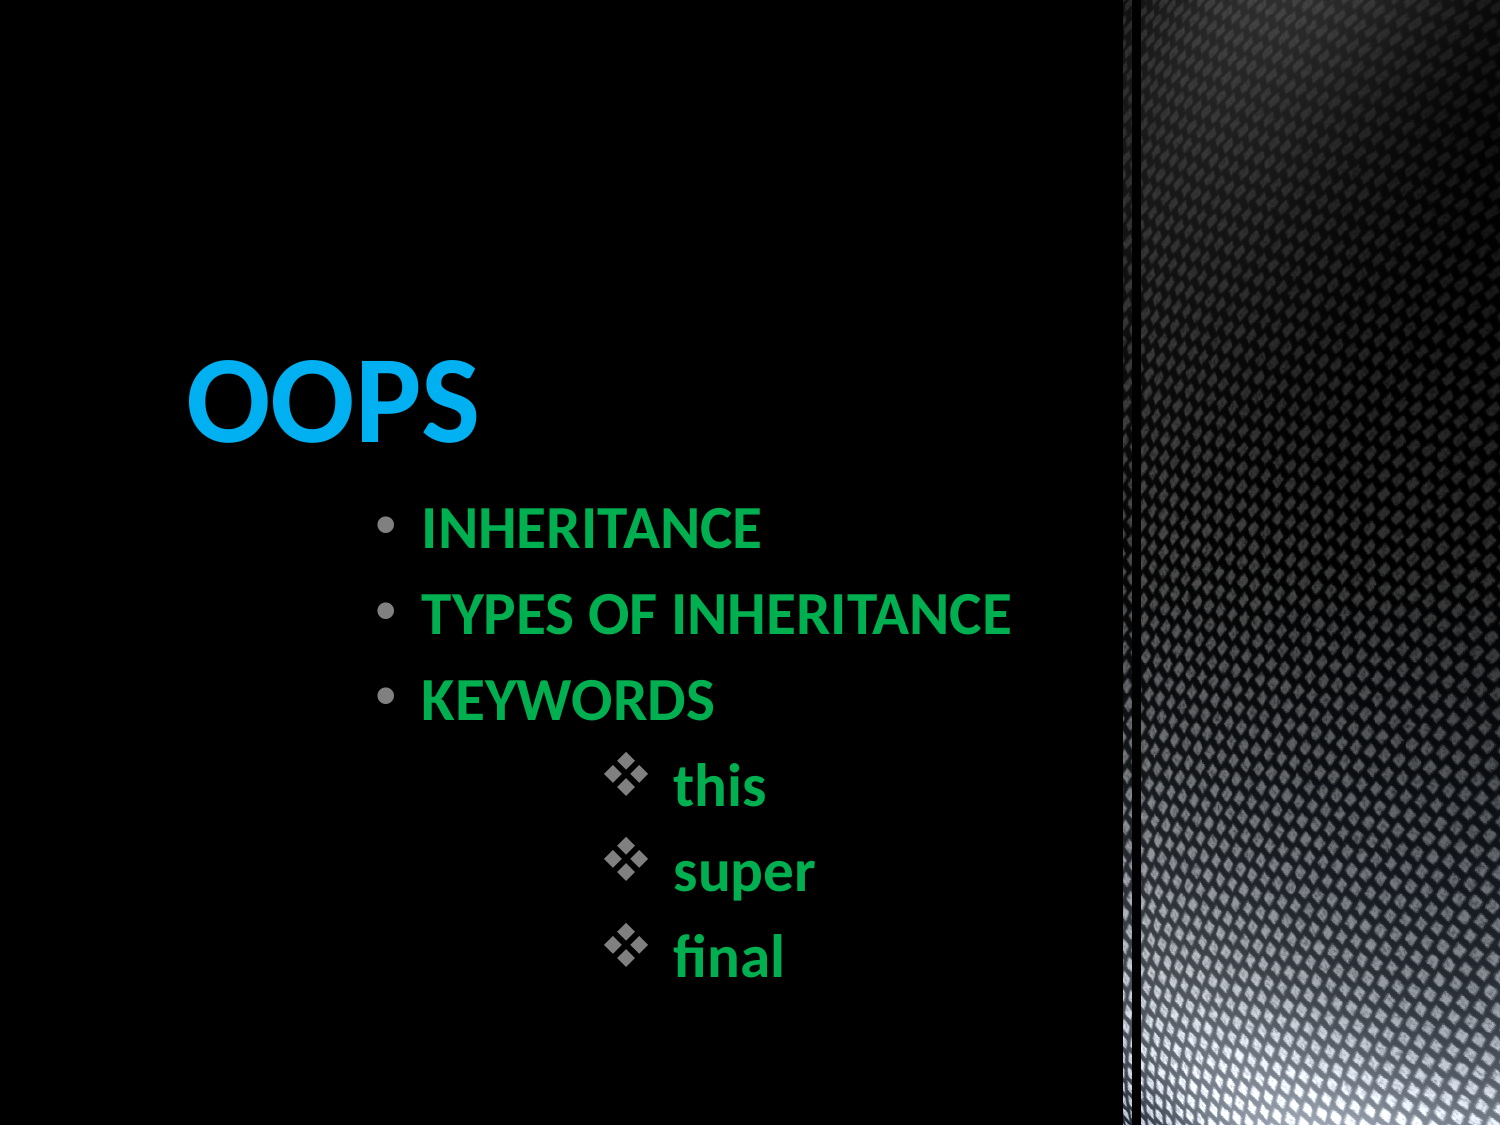

# OOPS
INHERITANCE
TYPES OF INHERITANCE
KEYWORDS
this
super
final